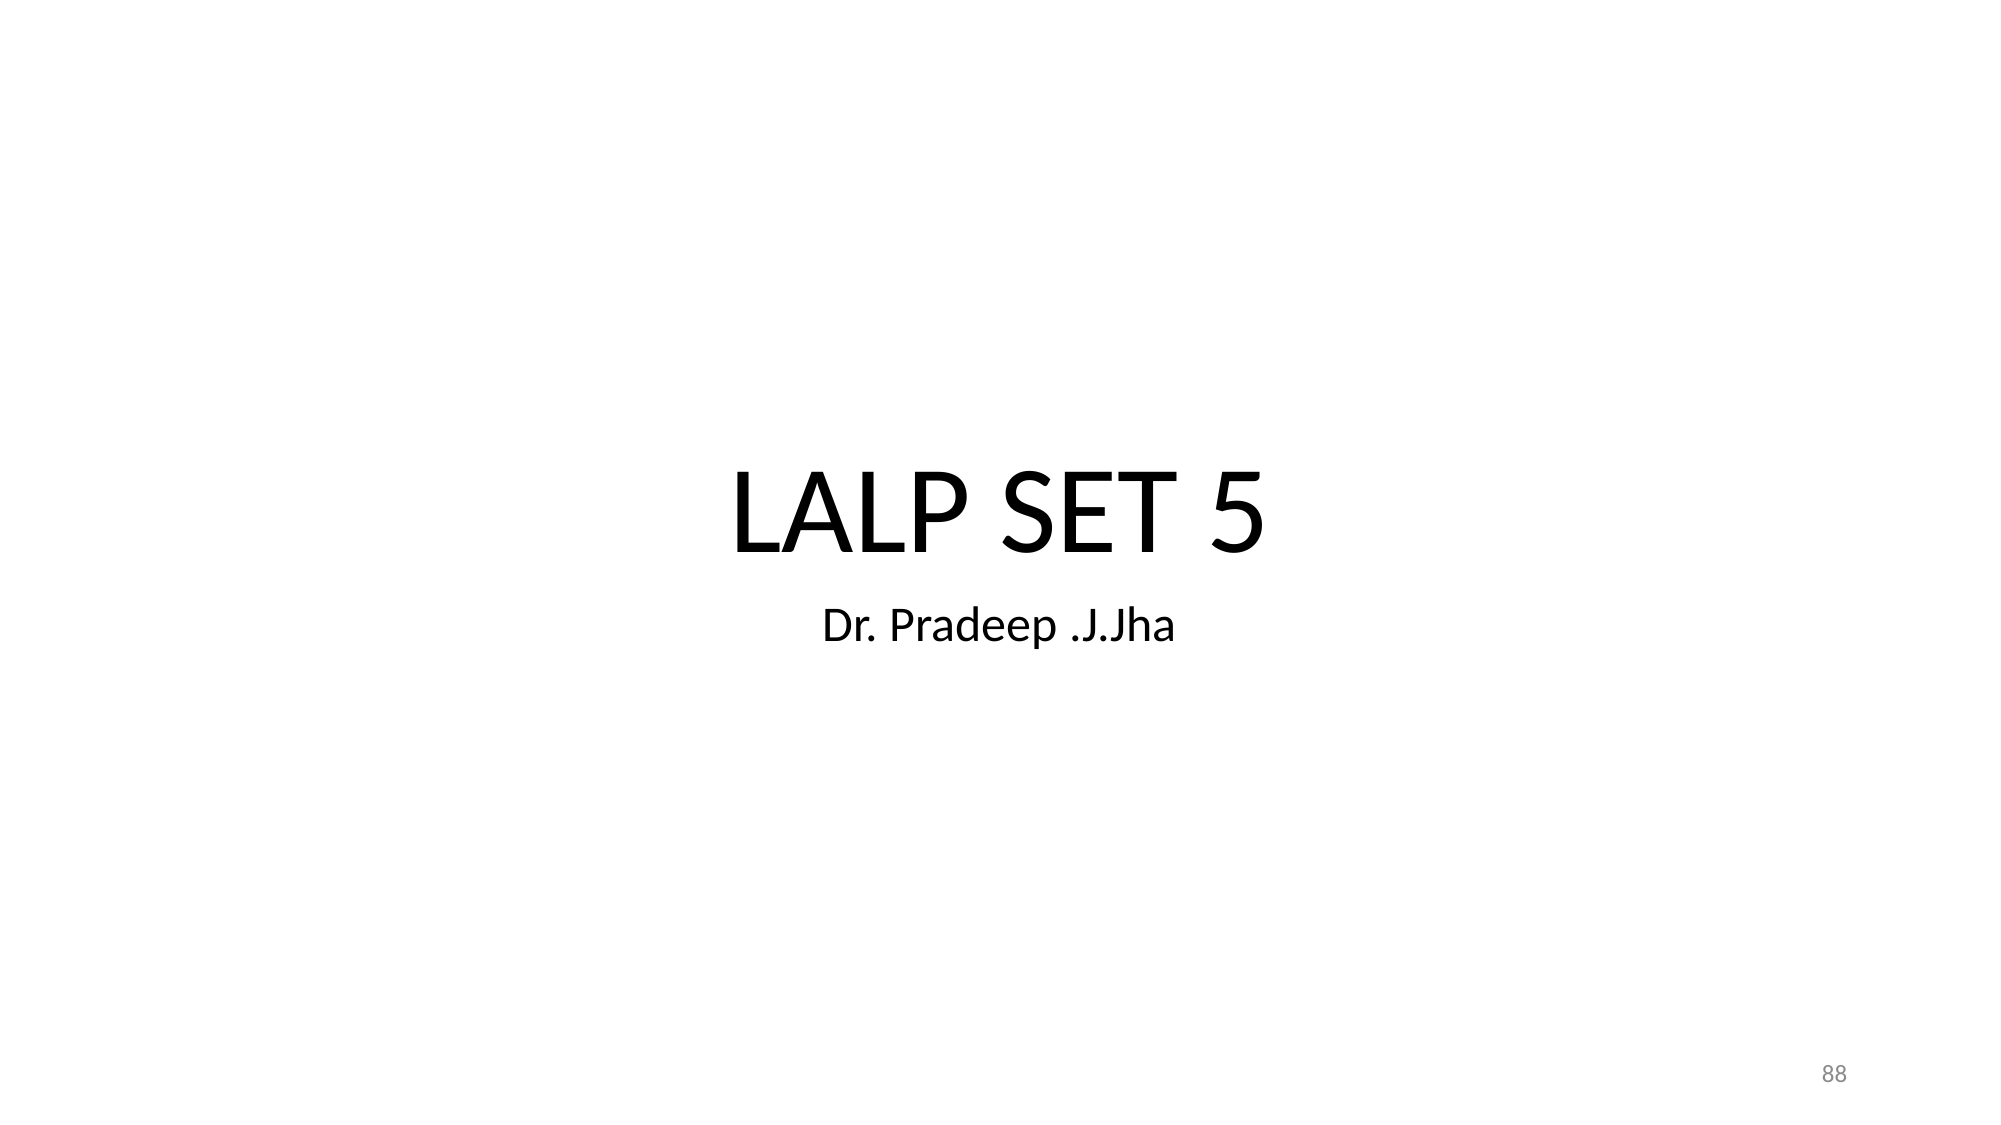

# LALP SET 5
Dr. Pradeep .J.Jha
88